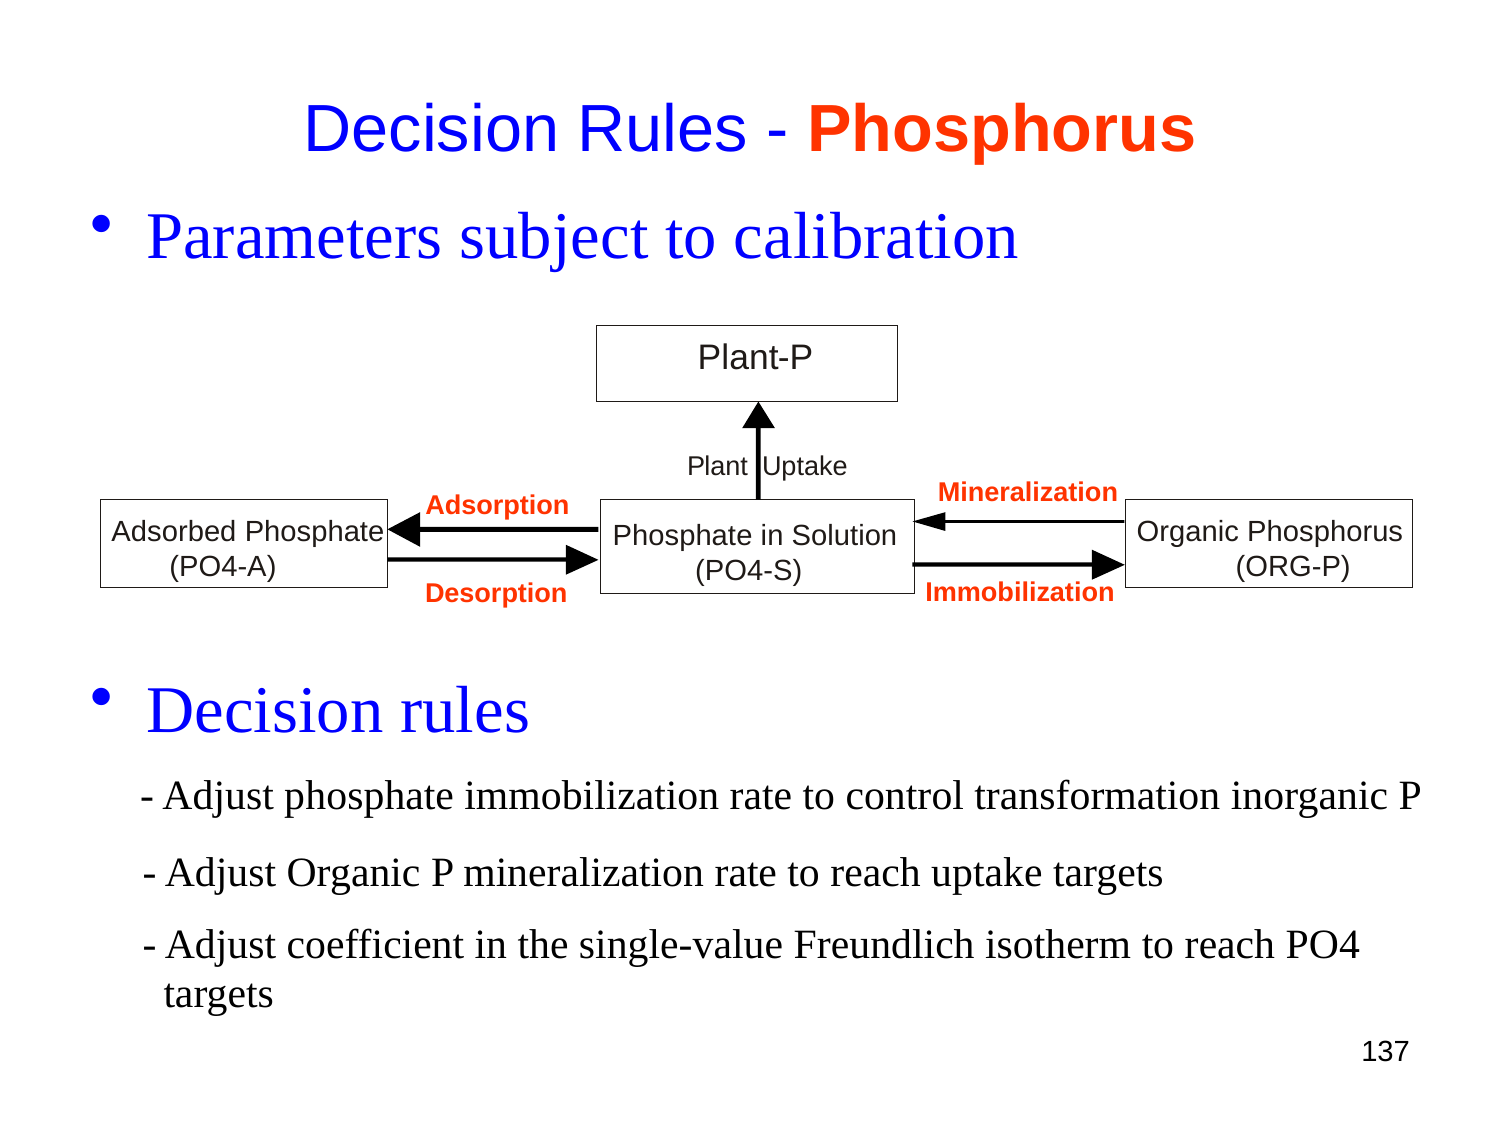

# Decision Rules - Phosphorus
Parameters subject to calibration

Decision rules
   - Adjust phosphate immobilization rate to control transformation inorganic P

     - Adjust Organic P mineralization rate to reach uptake targets

     - Adjust coefficient in the single-value Freundlich isotherm to reach PO4
       targets

Plant
-
P

P
lant

Uptake

Mineralization

Adsorption

Adsorbed Phosphate
       (PO4-A)

Organic Phosphorus
            (ORG-P)

 Phosphate in Solution
           (PO4-S)

Immobilization
Desorption

137